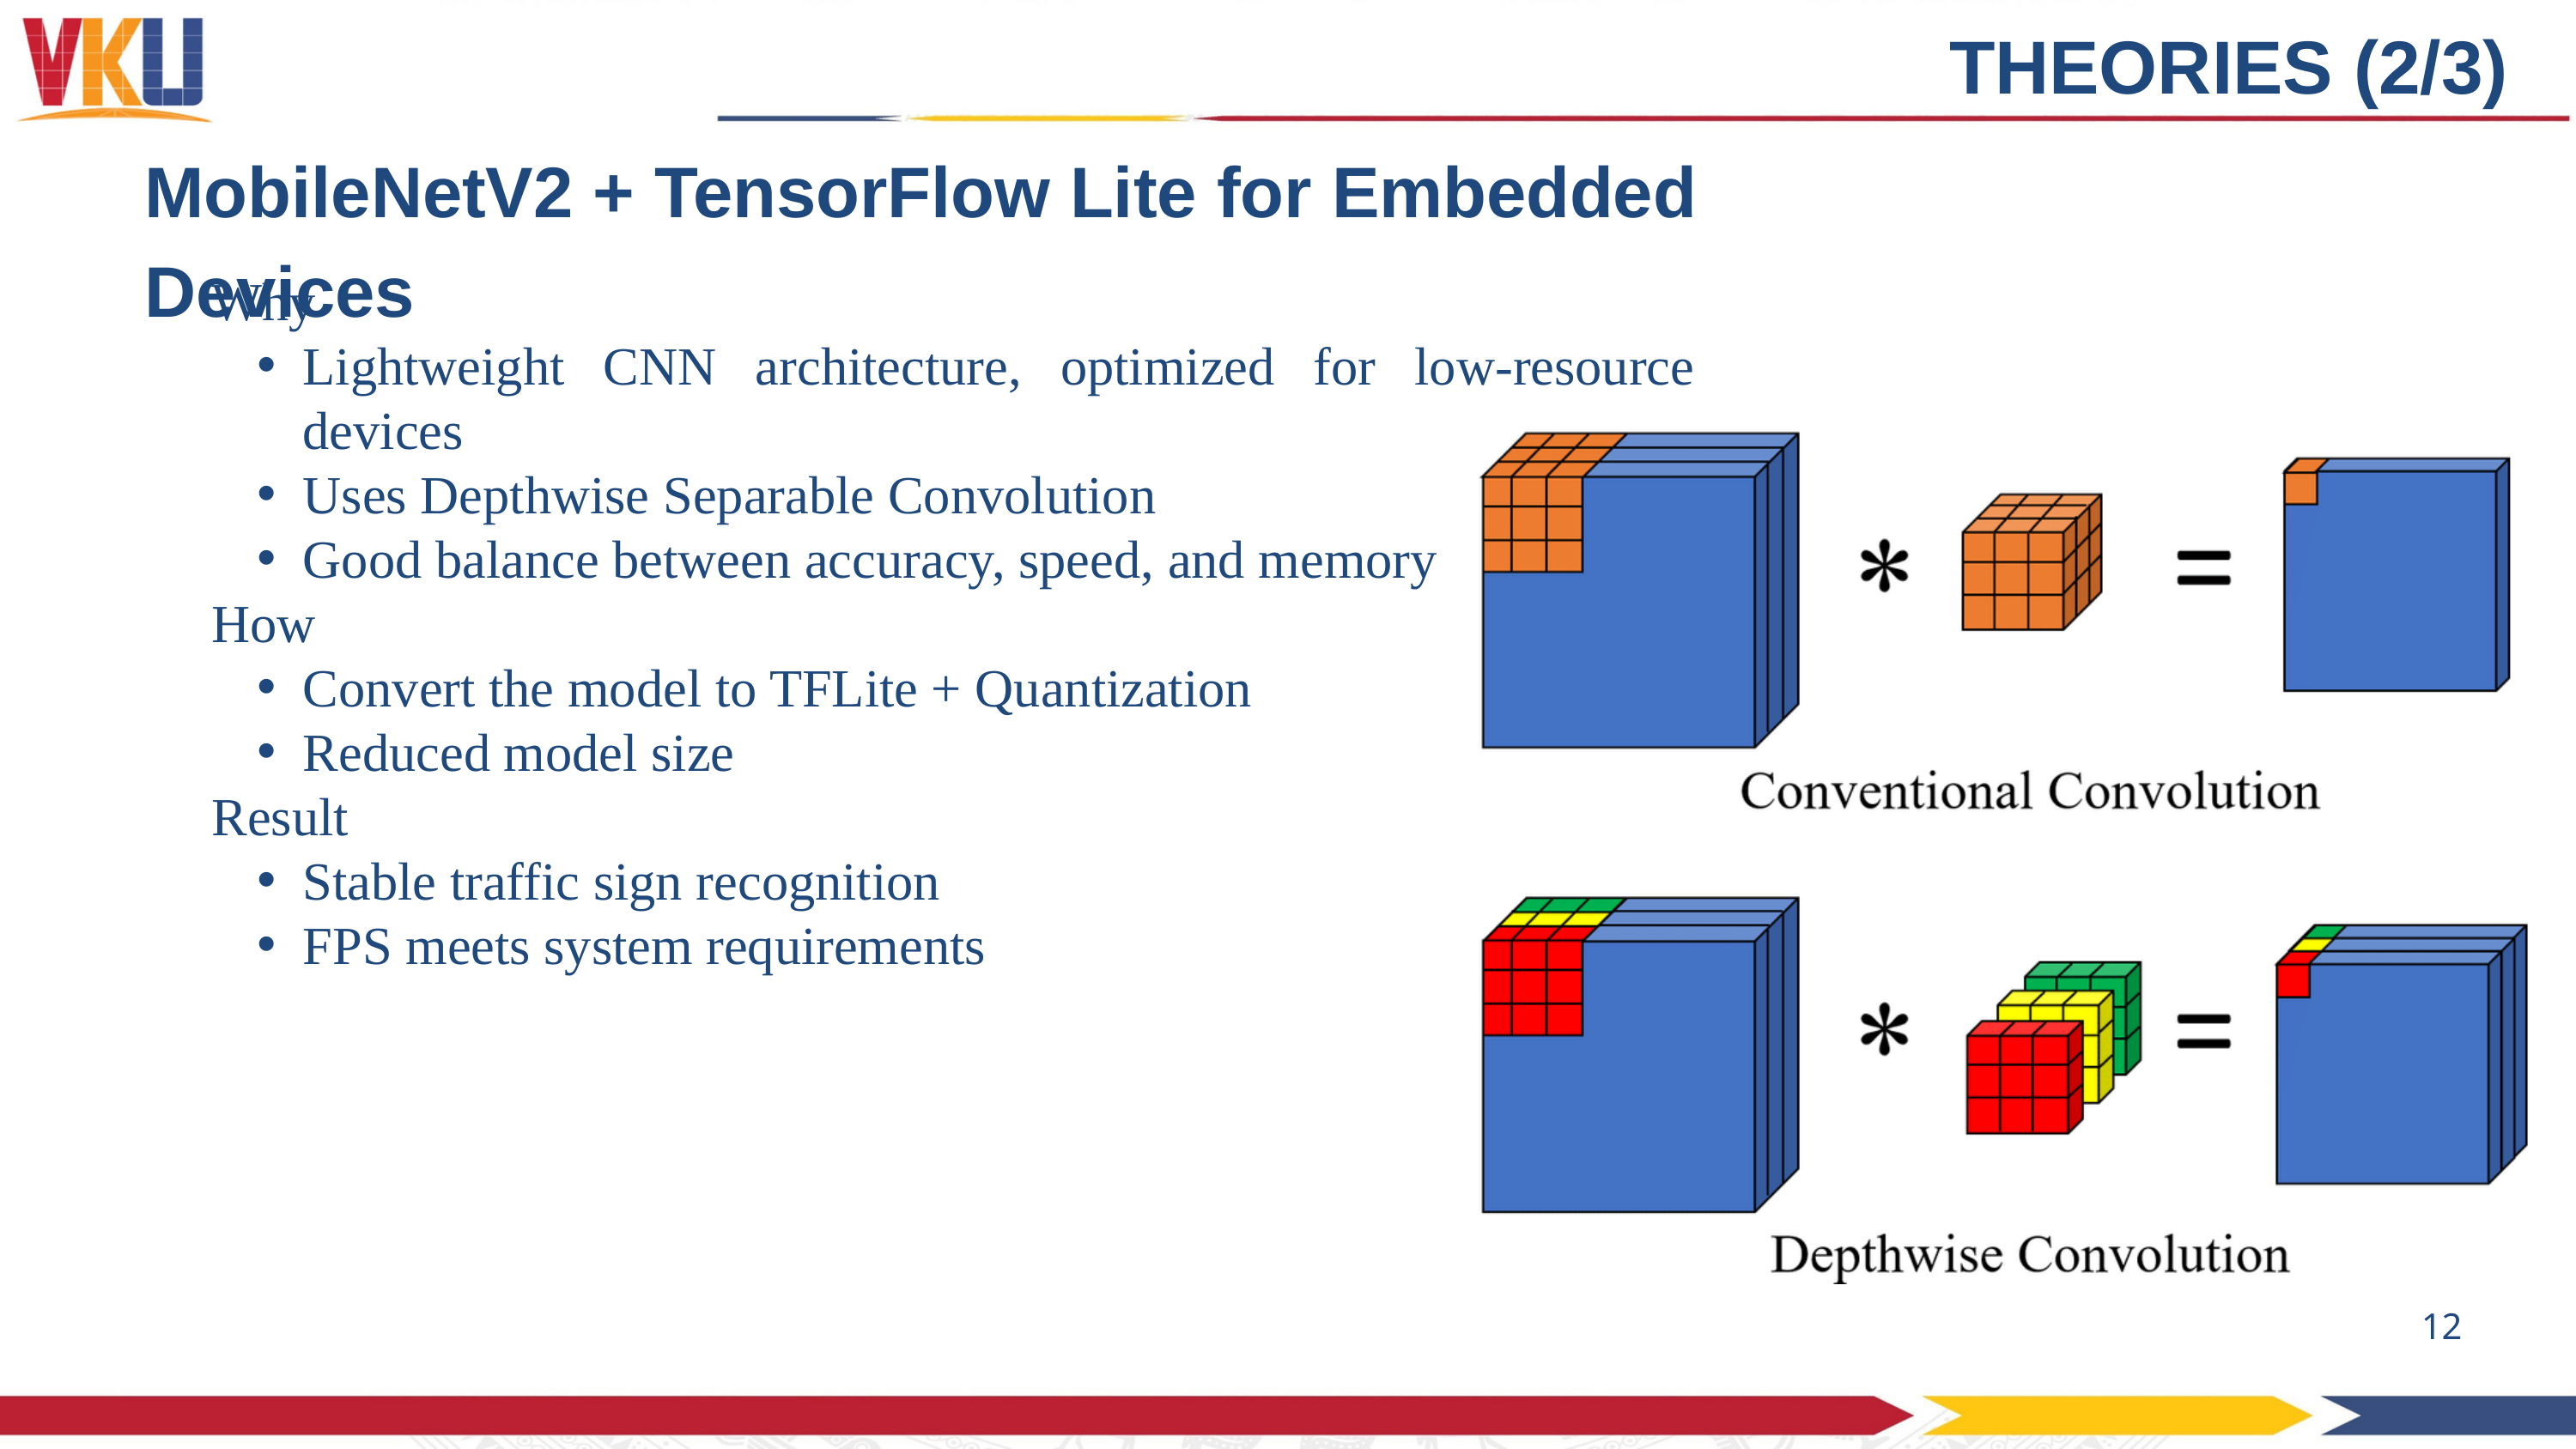

THEORIES (2/3)
MobileNetV2 + TensorFlow Lite for Embedded Devices
Why
Lightweight CNN architecture, optimized for low-resource devices
Uses Depthwise Separable Convolution
Good balance between accuracy, speed, and memory
How
Convert the model to TFLite + Quantization
Reduced model size
Result
Stable traffic sign recognition
FPS meets system requirements

12